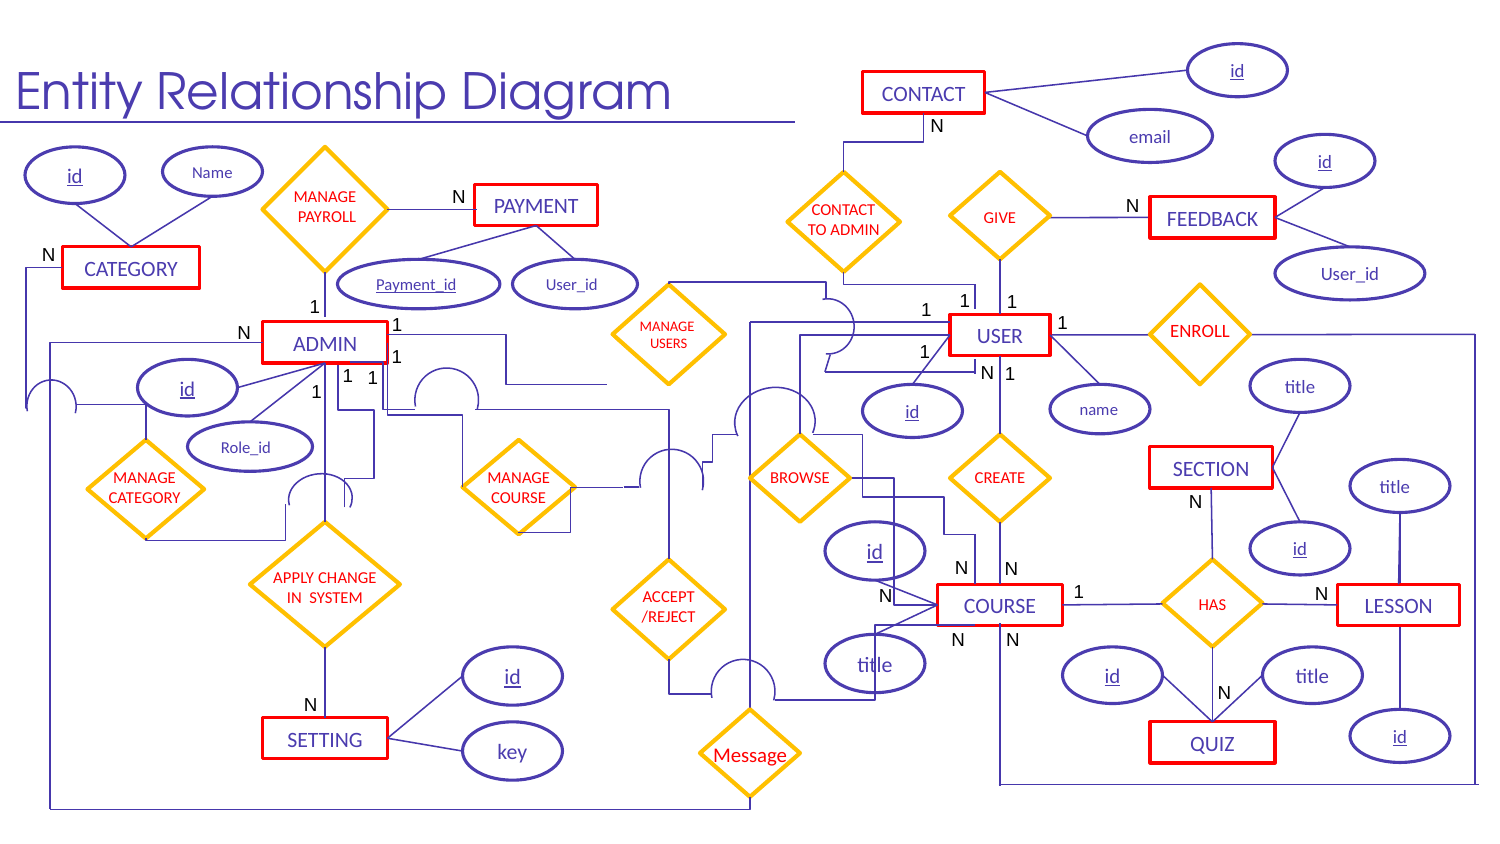

id
Entity Relationship Diagram
CONTACT
N
email
id
id
Name

N
MANAGE
 PAYROLL
PAYMENT
N
CONTACT
TO ADMIN
FEEDBACK
GIVE
N
CATEGORY
User_id
User_id
Payment_id
1
1

1
1

1
1
MANAGE
USERS
ENROLL
N
USER
ADMIN
1

1
N
1
1
1
id
title

1

id
name
Role_id

SECTION

MANAGE COURSE
BROWSE
CREATE
title
MANAGE CATEGORY

N

id
id
N
N
APPLY CHANGE IN  SYSTEM

1
N
N
ACCEPT /REJECT
COURSE
LESSON
HAS
N
N
title
id
id
title

N
N

id
SETTING
key
QUIZ
Message